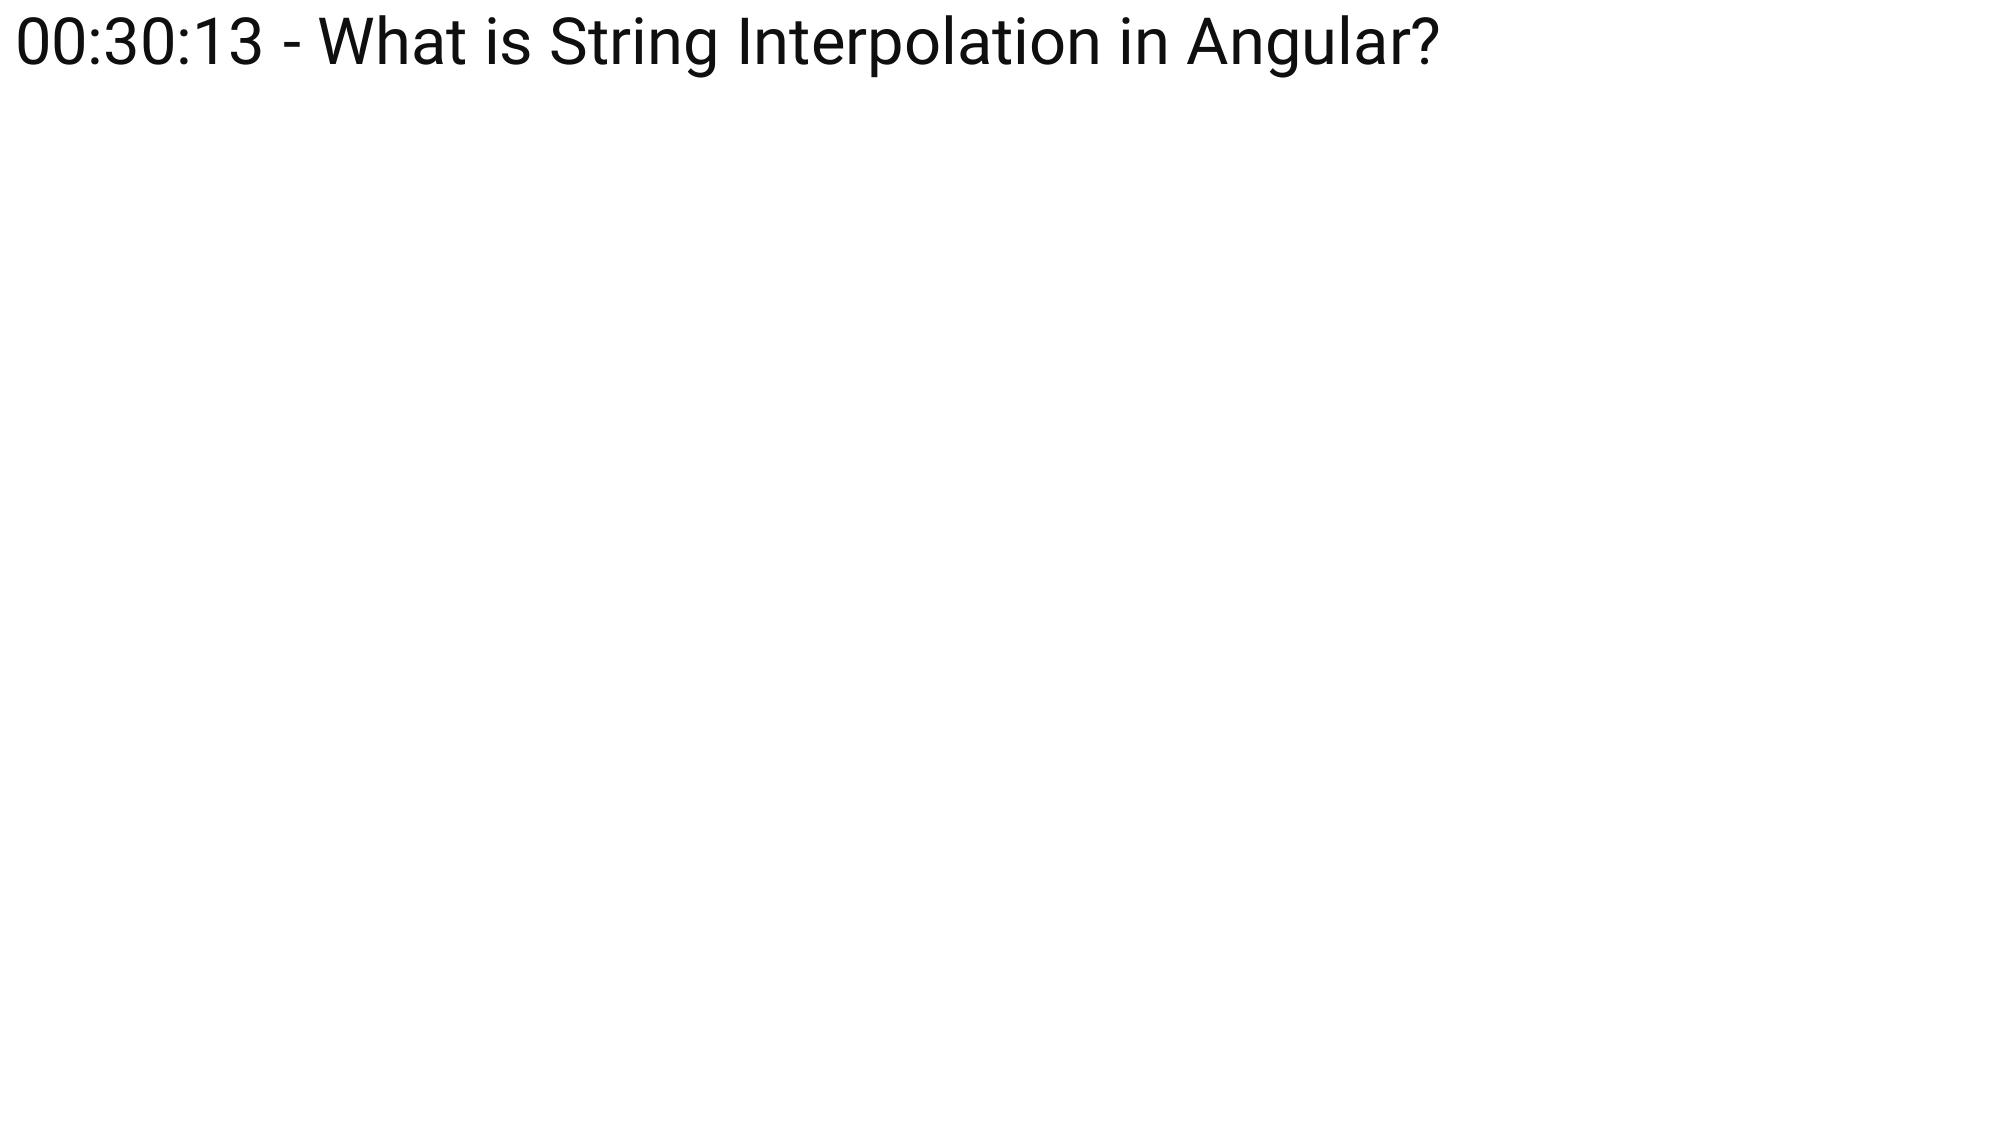

# 00:30:13 - What is String Interpolation in Angular?